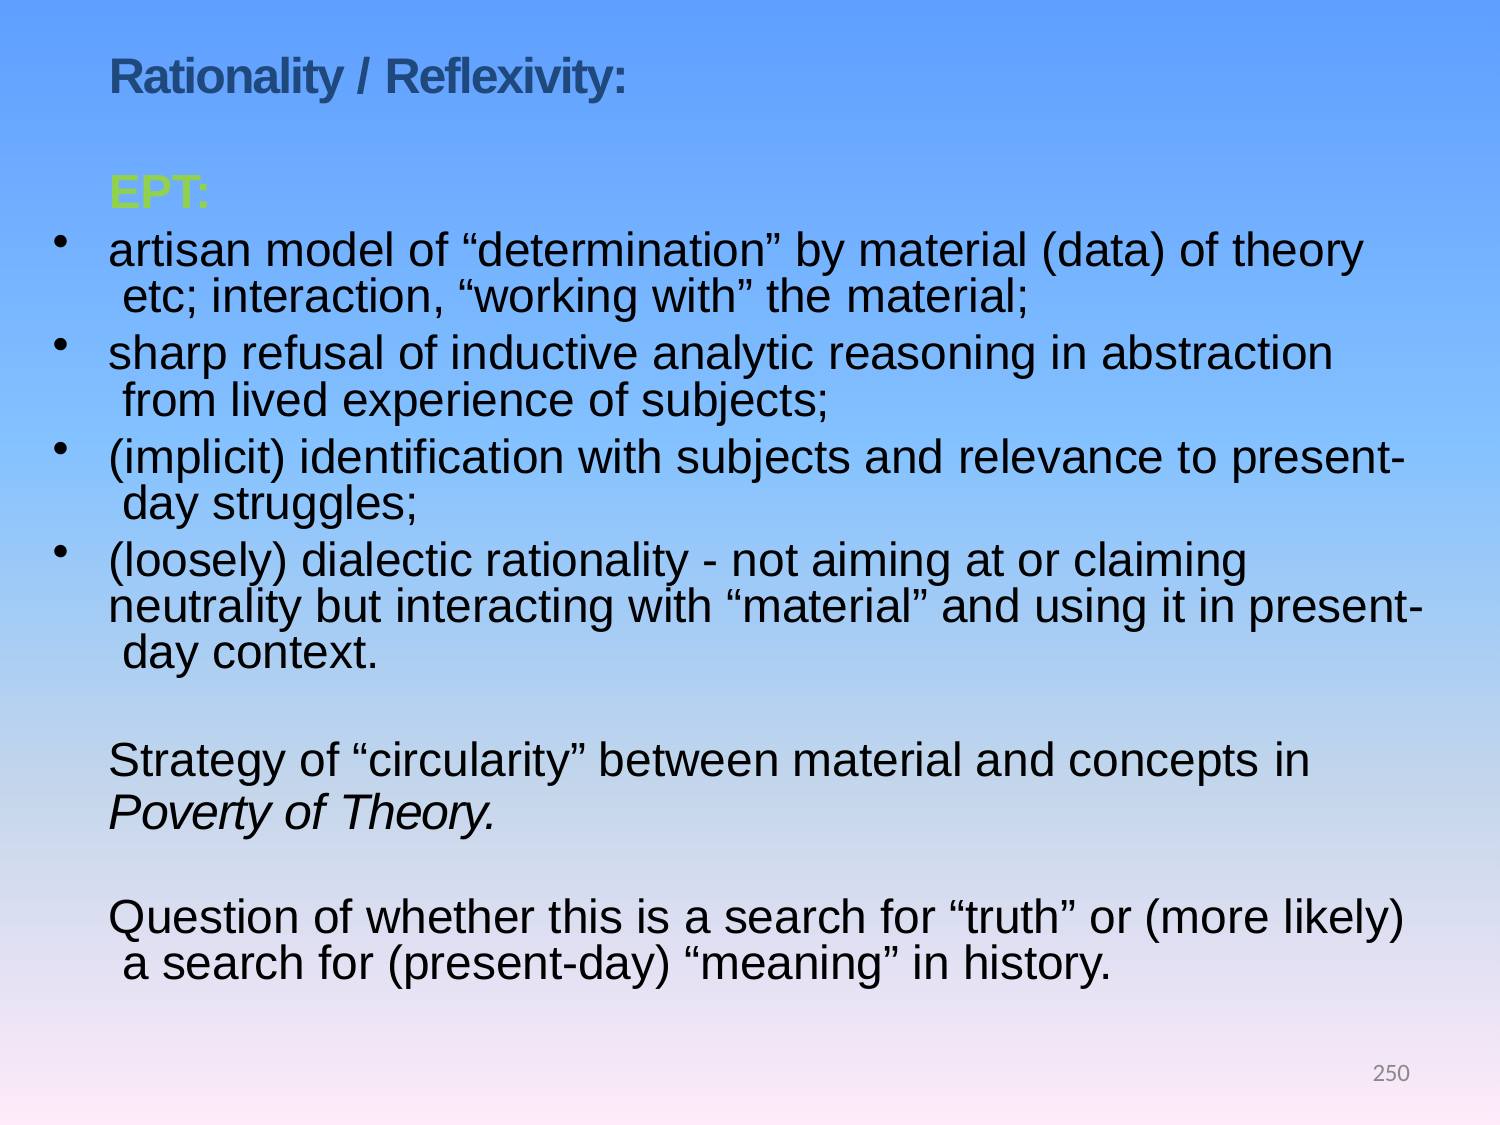

# Rationality / Reflexivity:
EPT:
artisan model of “determination” by material (data) of theory  etc; interaction, “working with” the material;
sharp refusal of inductive analytic reasoning in abstraction  from lived experience of subjects;
(implicit) identification with subjects and relevance to present-  day struggles;
(loosely) dialectic rationality - not aiming at or claiming  neutrality but interacting with “material” and using it in present-  day context.
Strategy of “circularity” between material and concepts in
Poverty of Theory.
Question of whether this is a search for “truth” or (more likely)  a search for (present-day) “meaning” in history.
250